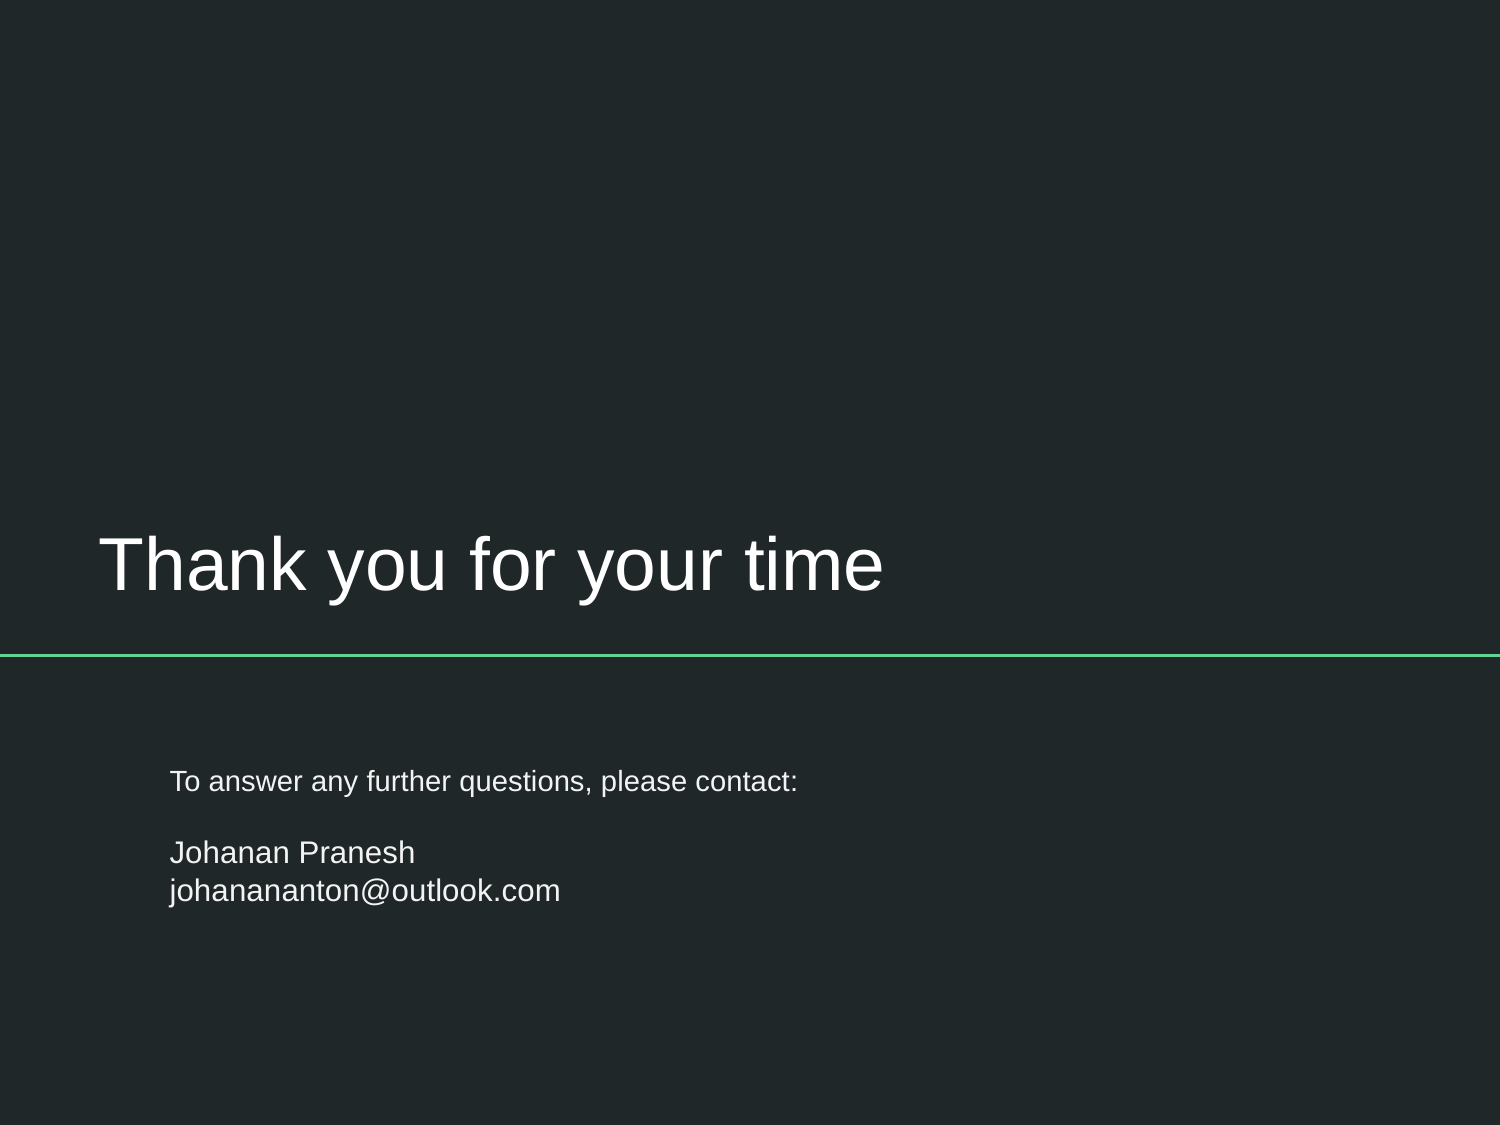

# Thank you for your time
To answer any further questions, please contact:
Johanan Pranesh
johanananton@outlook.com